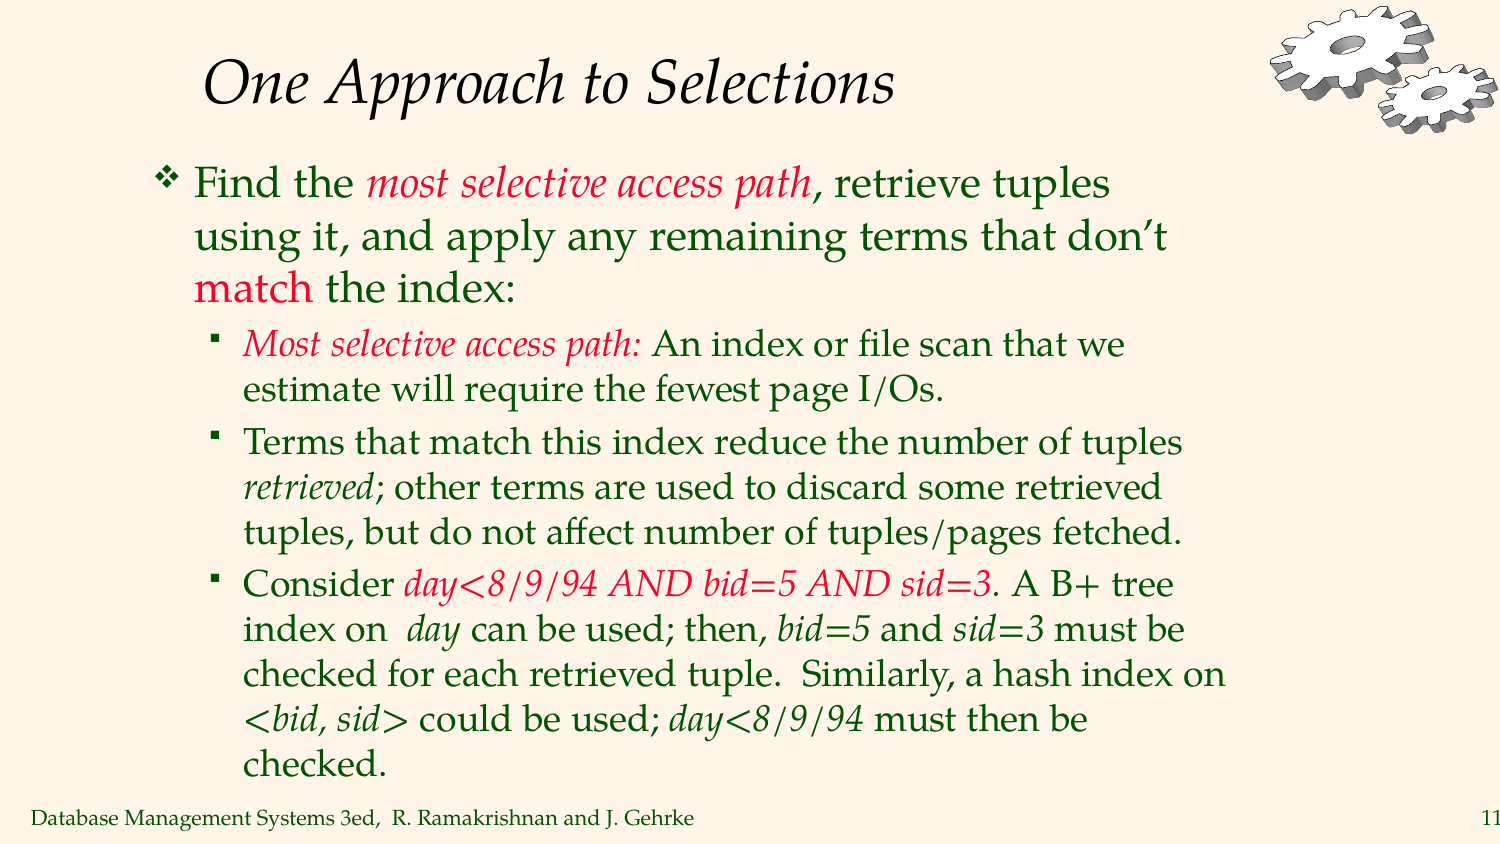

# One Approach to Selections
Find the most selective access path, retrieve tuples using it, and apply any remaining terms that don’t match the index:
Most selective access path: An index or file scan that we estimate will require the fewest page I/Os.
Terms that match this index reduce the number of tuples retrieved; other terms are used to discard some retrieved tuples, but do not affect number of tuples/pages fetched.
Consider day<8/9/94 AND bid=5 AND sid=3. A B+ tree index on  day can be used; then, bid=5 and sid=3 must be checked for each retrieved tuple.  Similarly, a hash index on <bid, sid> could be used; day<8/9/94 must then be checked.